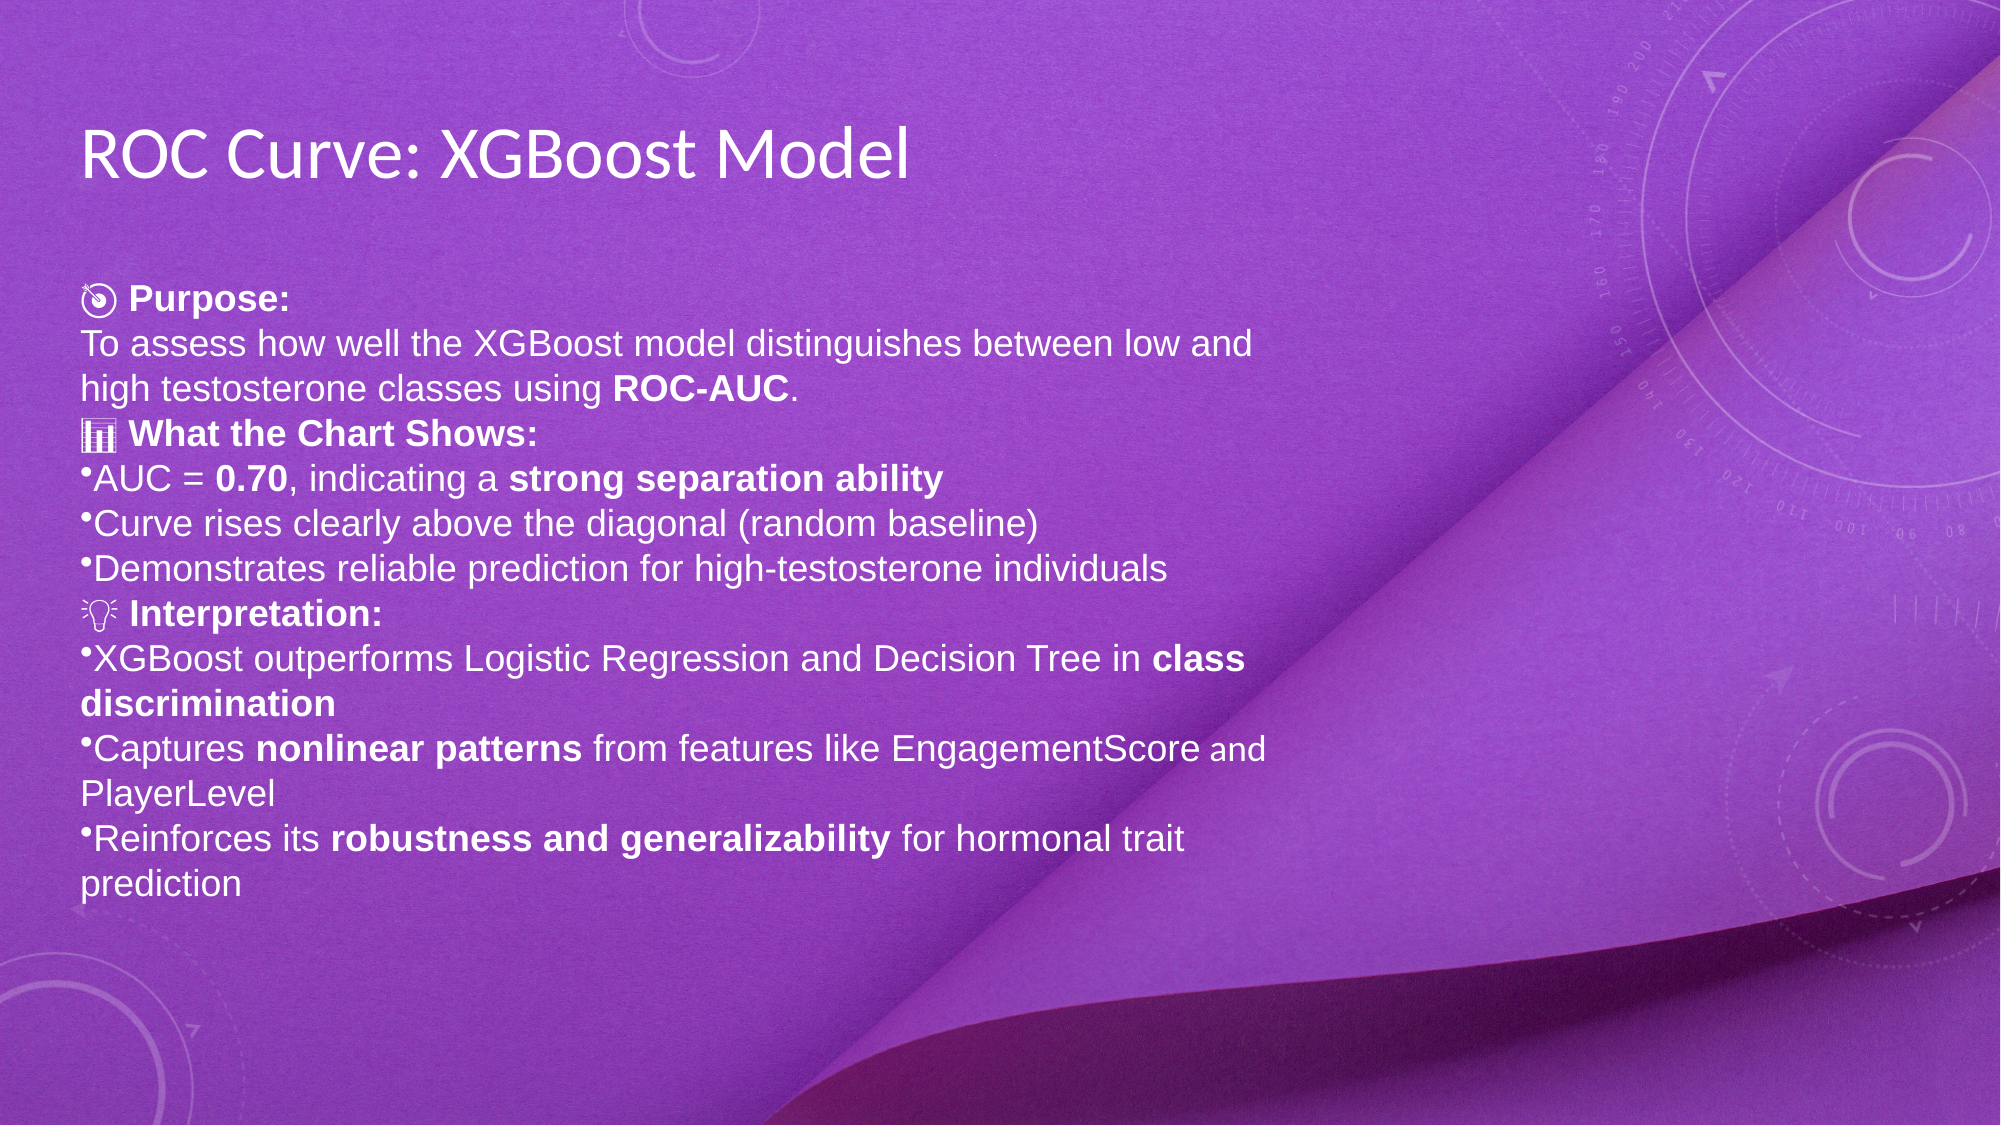

# ROC Curve: XGBoost Model
🎯 Purpose:
To assess how well the XGBoost model distinguishes between low and high testosterone classes using ROC-AUC.
📊 What the Chart Shows:
AUC = 0.70, indicating a strong separation ability
Curve rises clearly above the diagonal (random baseline)
Demonstrates reliable prediction for high-testosterone individuals
💡 Interpretation:
XGBoost outperforms Logistic Regression and Decision Tree in class discrimination
Captures nonlinear patterns from features like EngagementScore and PlayerLevel
Reinforces its robustness and generalizability for hormonal trait prediction